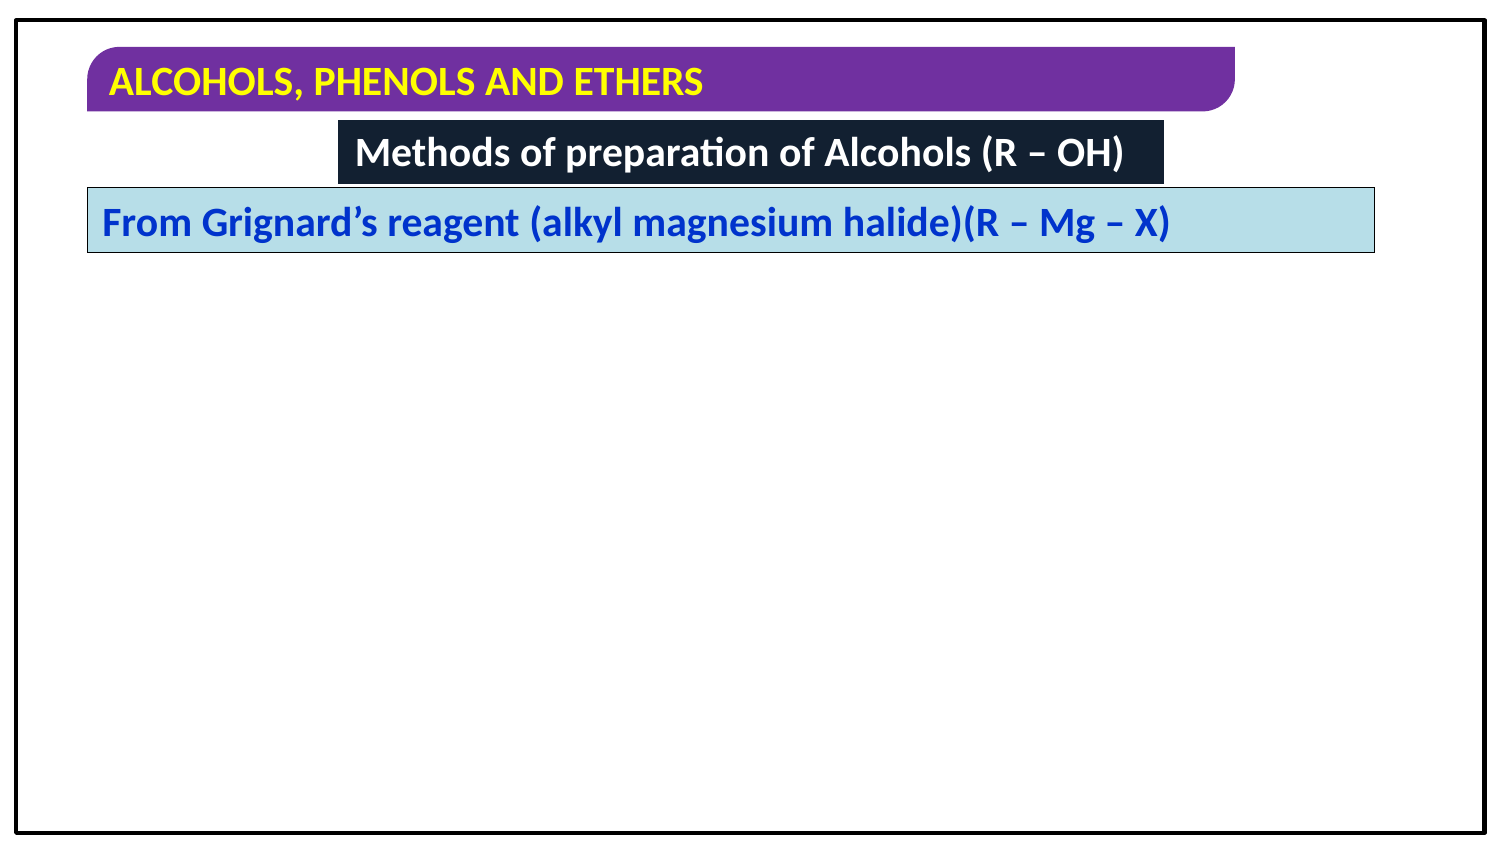

Methods of preparation of Alcohols (R – OH)

From Grignard’s reagent (alkyl magnesium halide)(R – Mg – X)